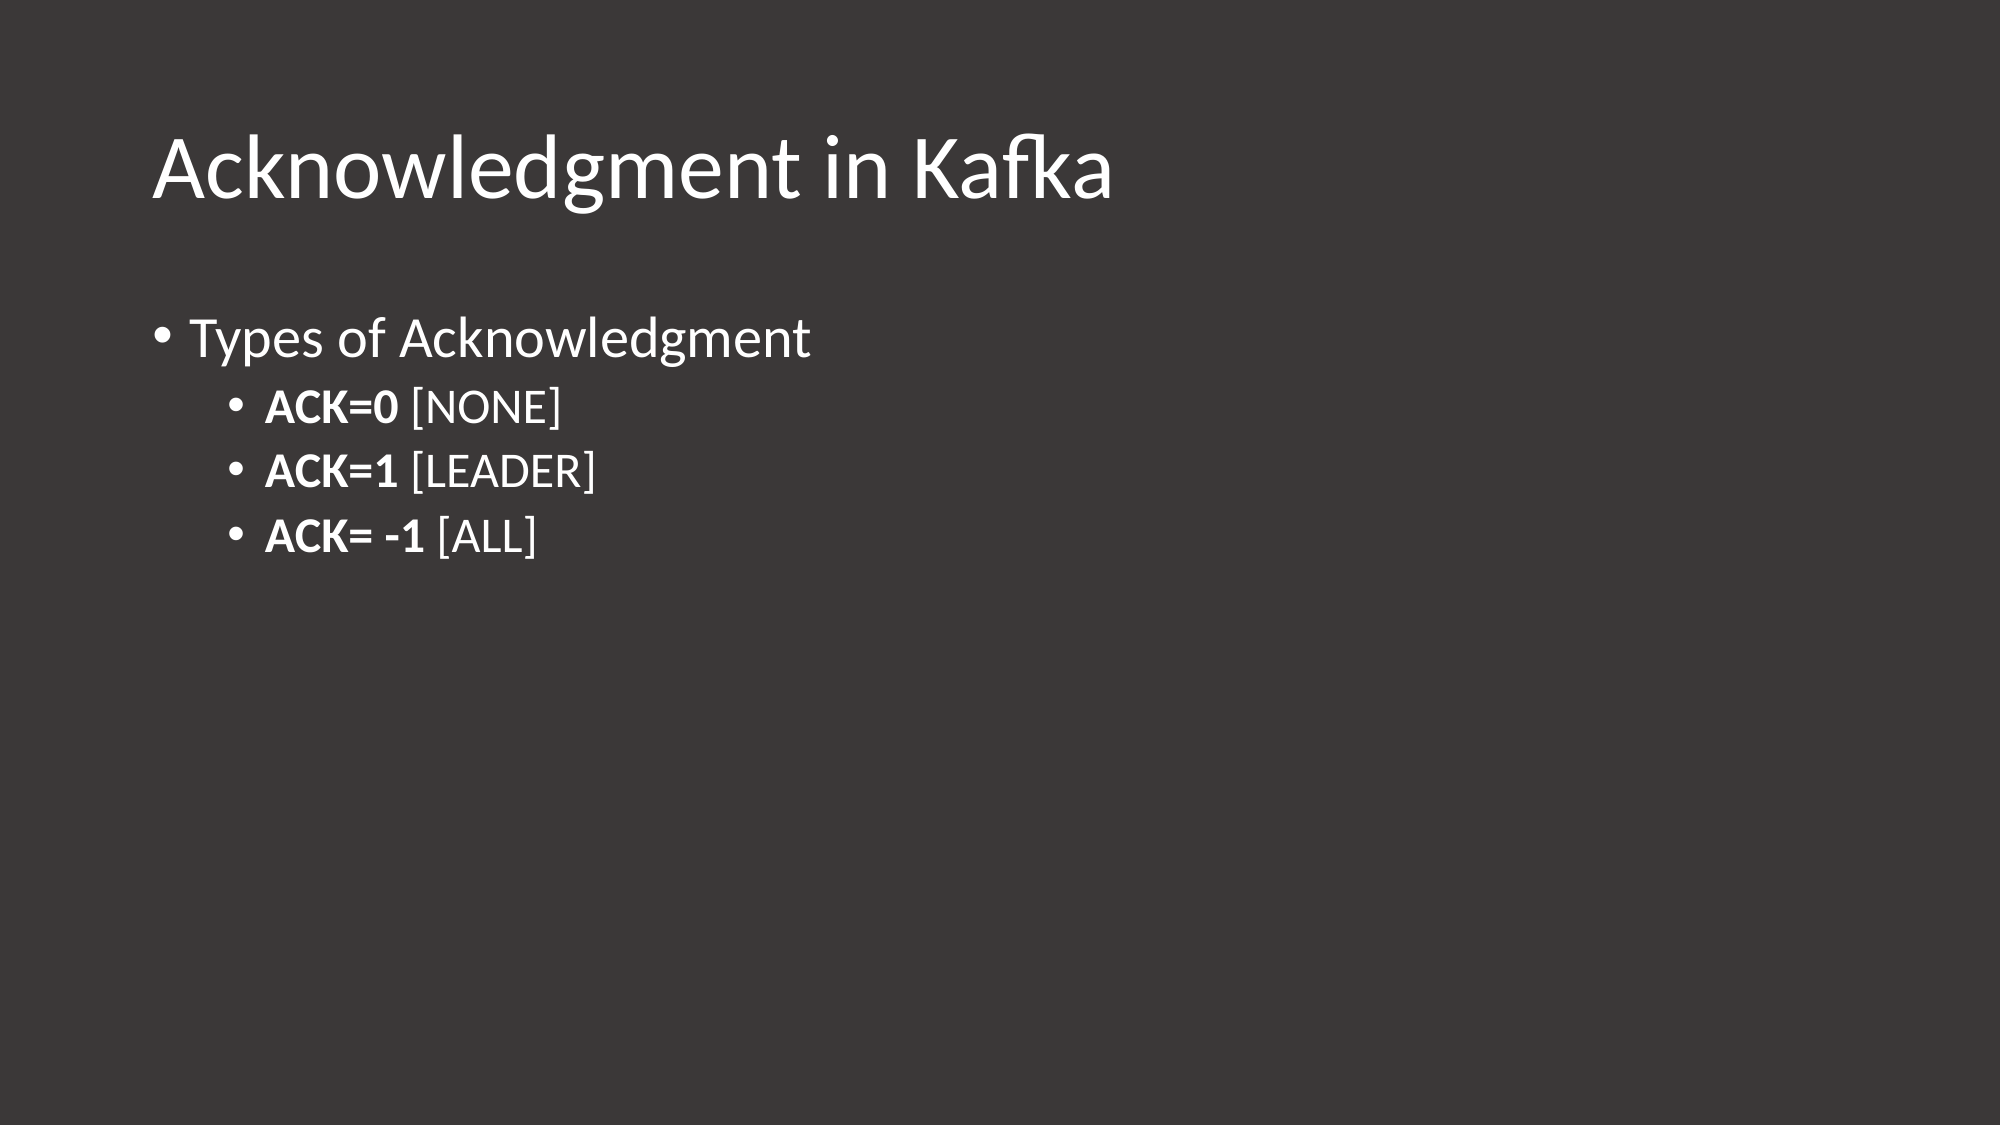

# Acknowledgment in Kafka
Types of Acknowledgment
ACK=0 [NONE]
ACK=1 [LEADER]
ACK= -1 [ALL]